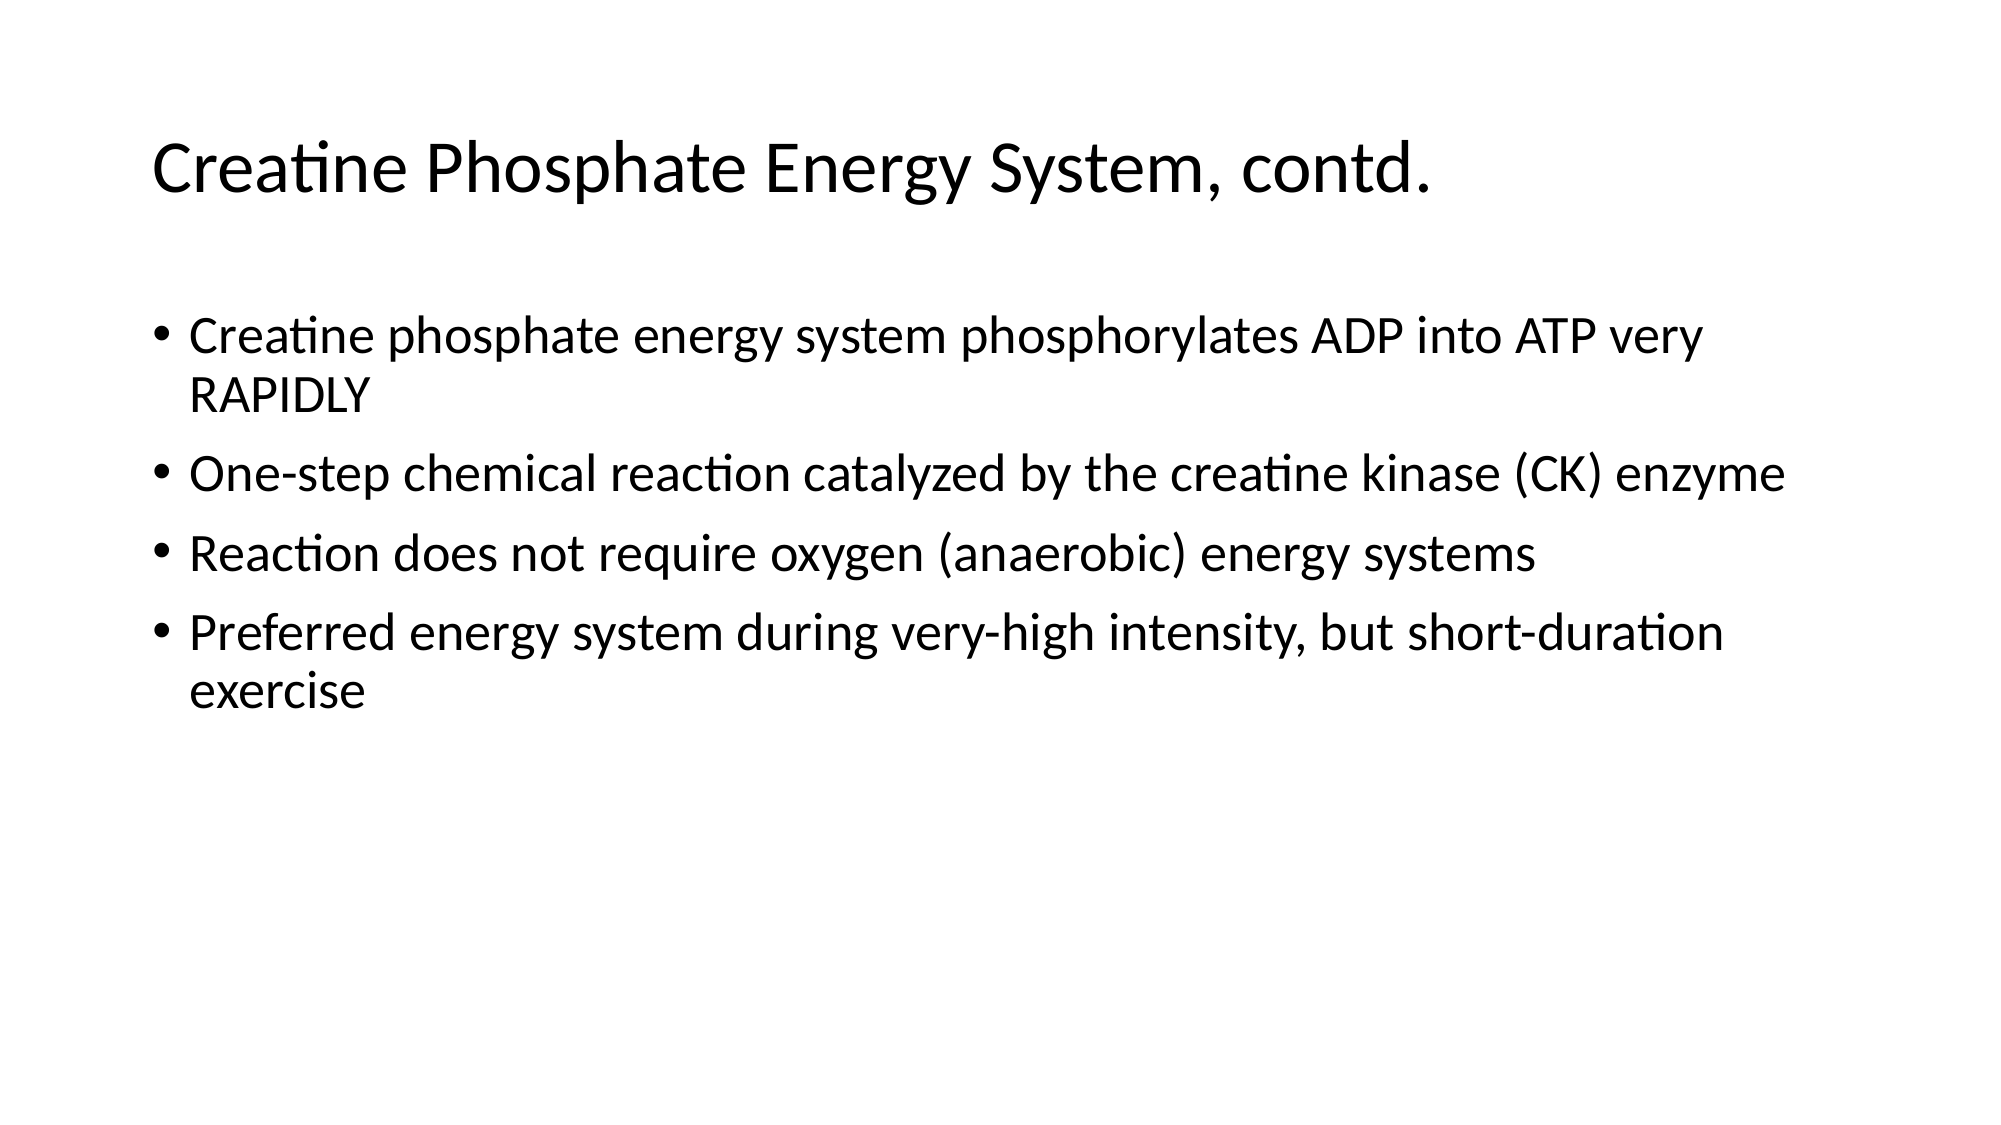

# Creatine Phosphate Energy System, contd.
Creatine phosphate energy system phosphorylates ADP into ATP very RAPIDLY
One-step chemical reaction catalyzed by the creatine kinase (CK) enzyme
Reaction does not require oxygen (anaerobic) energy systems
Preferred energy system during very-high intensity, but short-duration exercise